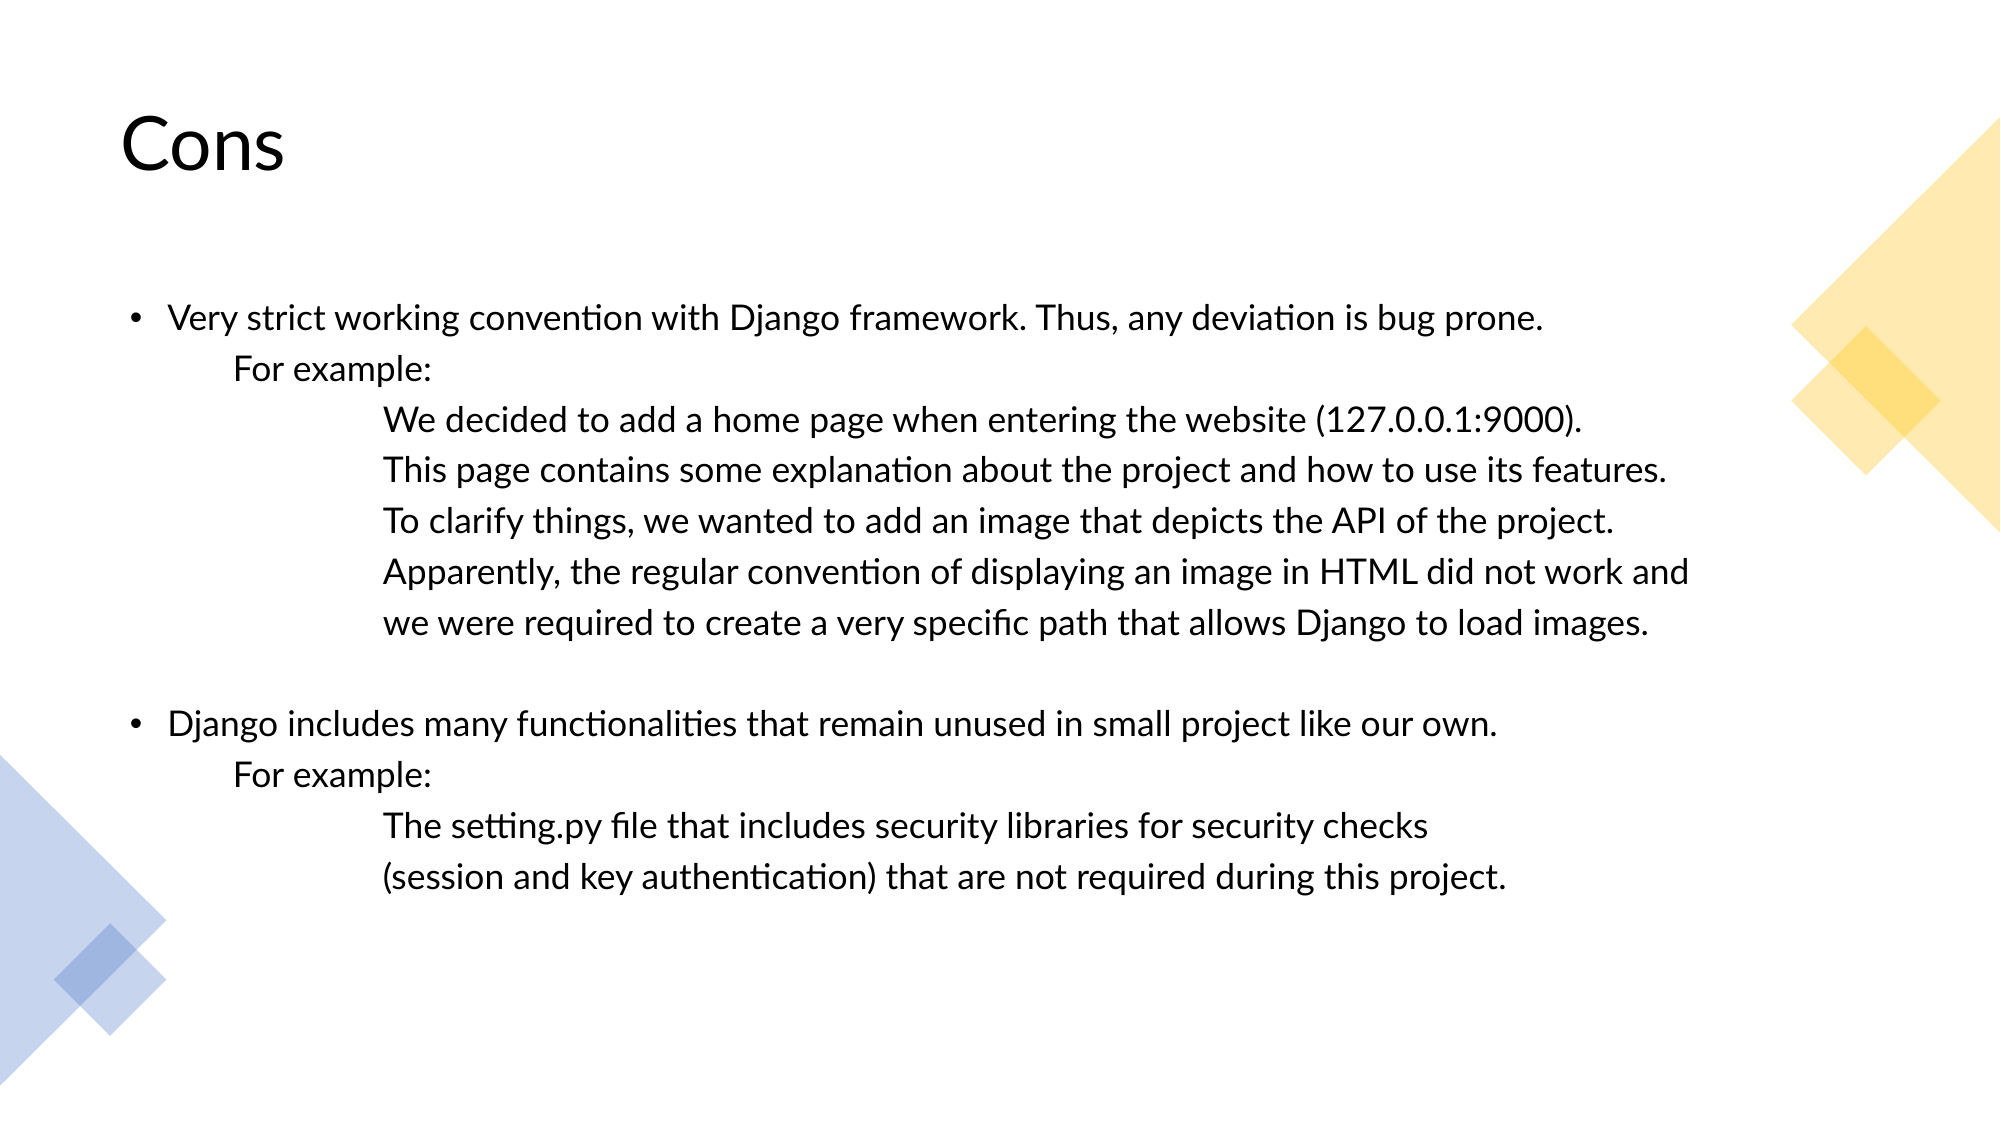

Cons

Very strict working convention with Django framework. Thus, any deviation is bug prone.
For example:
	We decided to add a home page when entering the website (127.0.0.1:9000).
	This page contains some explanation about the project and how to use its features.
	To clarify things, we wanted to add an image that depicts the API of the project.
	Apparently, the regular convention of displaying an image in HTML did not work and
	we were required to create a very specific path that allows Django to load images.

Django includes many functionalities that remain unused in small project like our own.
For example:
	The setting.py file that includes security libraries for security checks
	(session and key authentication) that are not required during this project.